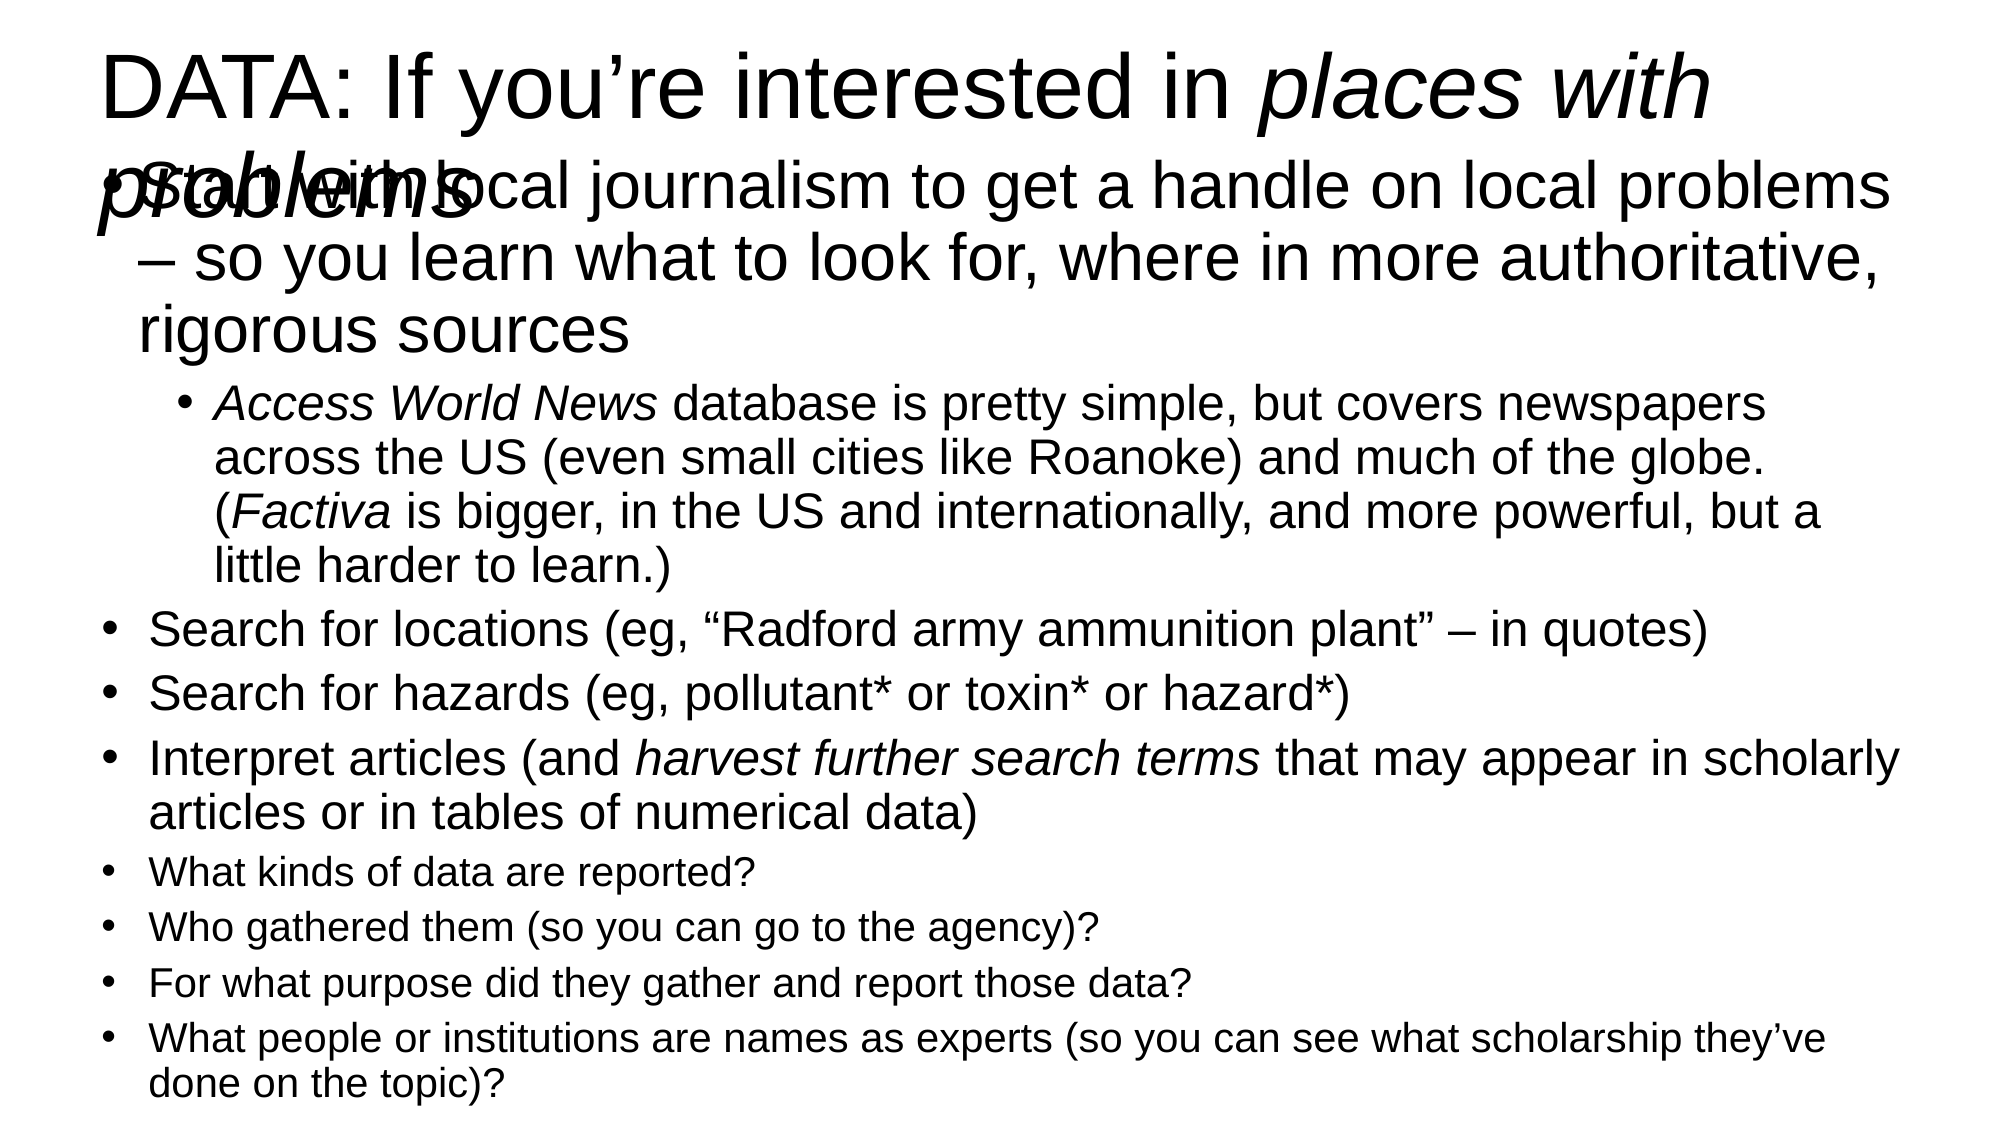

# DATA: If you’re interested in places with problems
Start with local journalism to get a handle on local problems – so you learn what to look for, where in more authoritative, rigorous sources
Access World News database is pretty simple, but covers newspapers across the US (even small cities like Roanoke) and much of the globe.  (Factiva is bigger, in the US and internationally, and more powerful, but a little harder to learn.)
Search for locations (eg, “Radford army ammunition plant” – in quotes)
Search for hazards (eg, pollutant* or toxin* or hazard*)
Interpret articles (and harvest further search terms that may appear in scholarly articles or in tables of numerical data)
What kinds of data are reported?
Who gathered them (so you can go to the agency)?
For what purpose did they gather and report those data?
What people or institutions are names as experts (so you can see what scholarship they’ve done on the topic)?